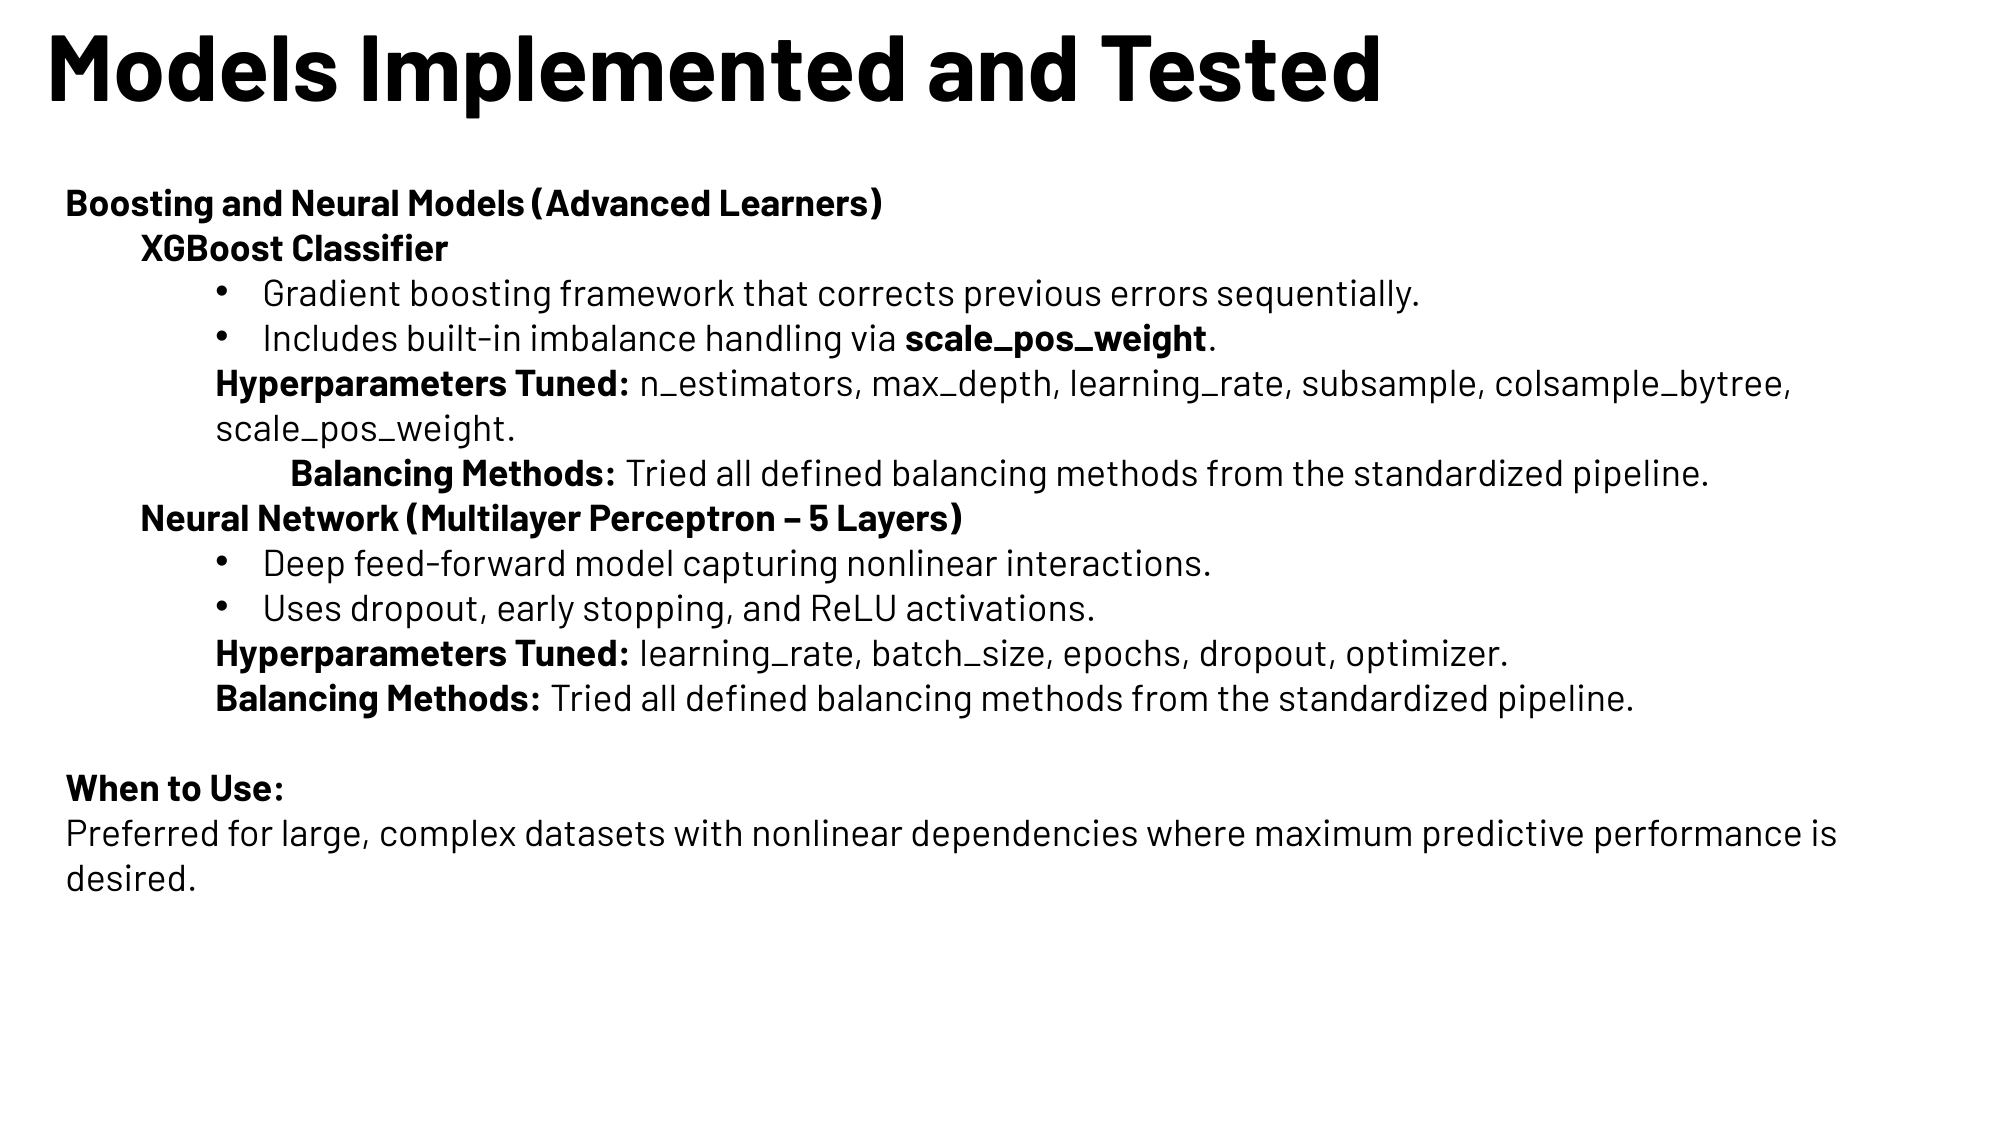

Models Implemented and Tested
Boosting and Neural Models (Advanced Learners)
XGBoost Classifier
Gradient boosting framework that corrects previous errors sequentially.
Includes built-in imbalance handling via scale_pos_weight.
Hyperparameters Tuned: n_estimators, max_depth, learning_rate, subsample, colsample_bytree, scale_pos_weight.
	Balancing Methods: Tried all defined balancing methods from the standardized pipeline.
Neural Network (Multilayer Perceptron – 5 Layers)
Deep feed-forward model capturing nonlinear interactions.
Uses dropout, early stopping, and ReLU activations.
Hyperparameters Tuned: learning_rate, batch_size, epochs, dropout, optimizer.
Balancing Methods: Tried all defined balancing methods from the standardized pipeline.

When to Use:
Preferred for large, complex datasets with nonlinear dependencies where maximum predictive performance is desired.